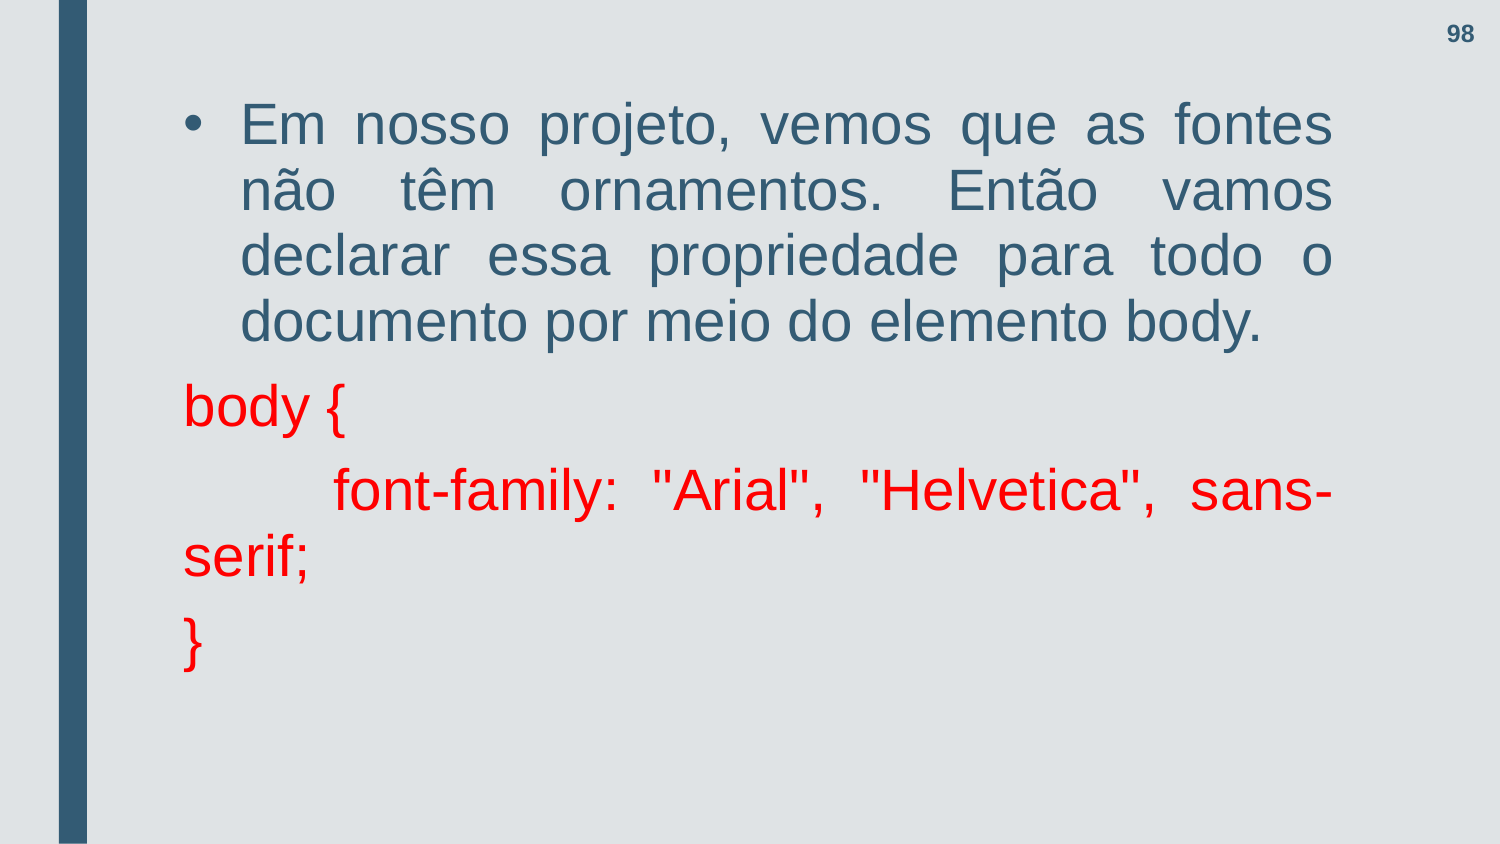

98
Em nosso projeto, vemos que as fontes não têm ornamentos. Então vamos declarar essa propriedade para todo o documento por meio do elemento body.
body {
	font-family: "Arial", "Helvetica", sans-serif;
}